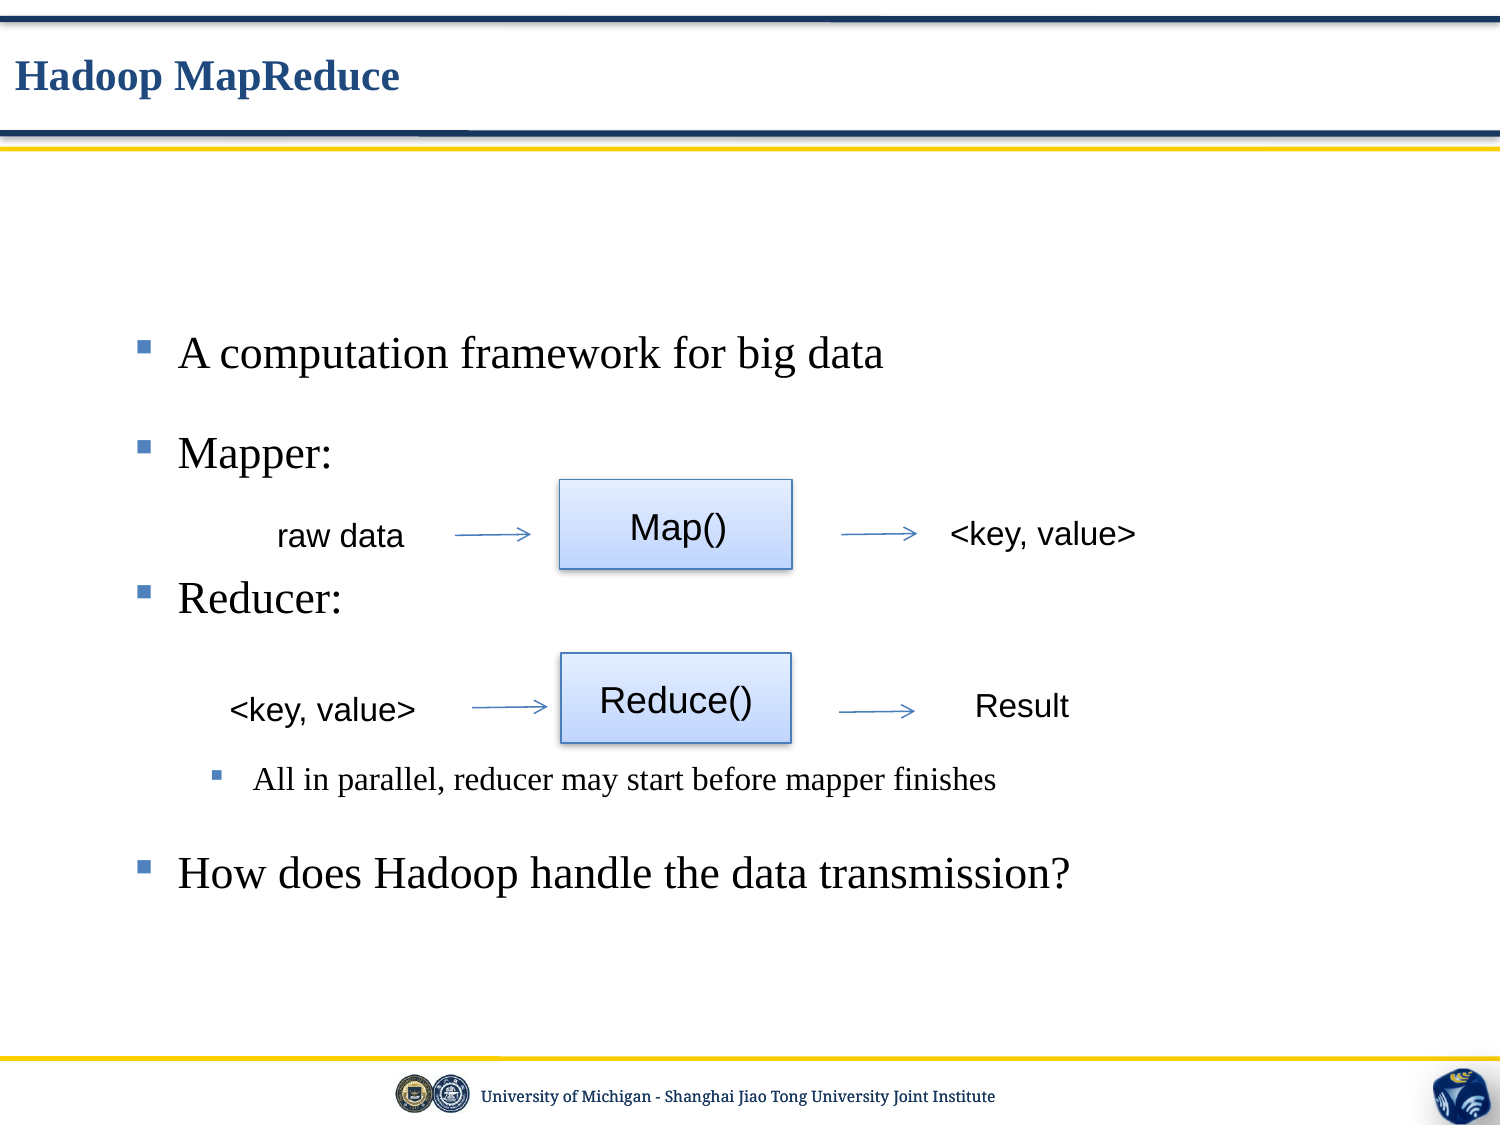

Hadoop MapReduce

A computation framework for big data

Mapper:

Reducer:

All in parallel, reducer may start before mapper finishes

How does Hadoop handle the data transmission?

Map()
<key, value>
raw data

Reduce()
Result
<key, value>